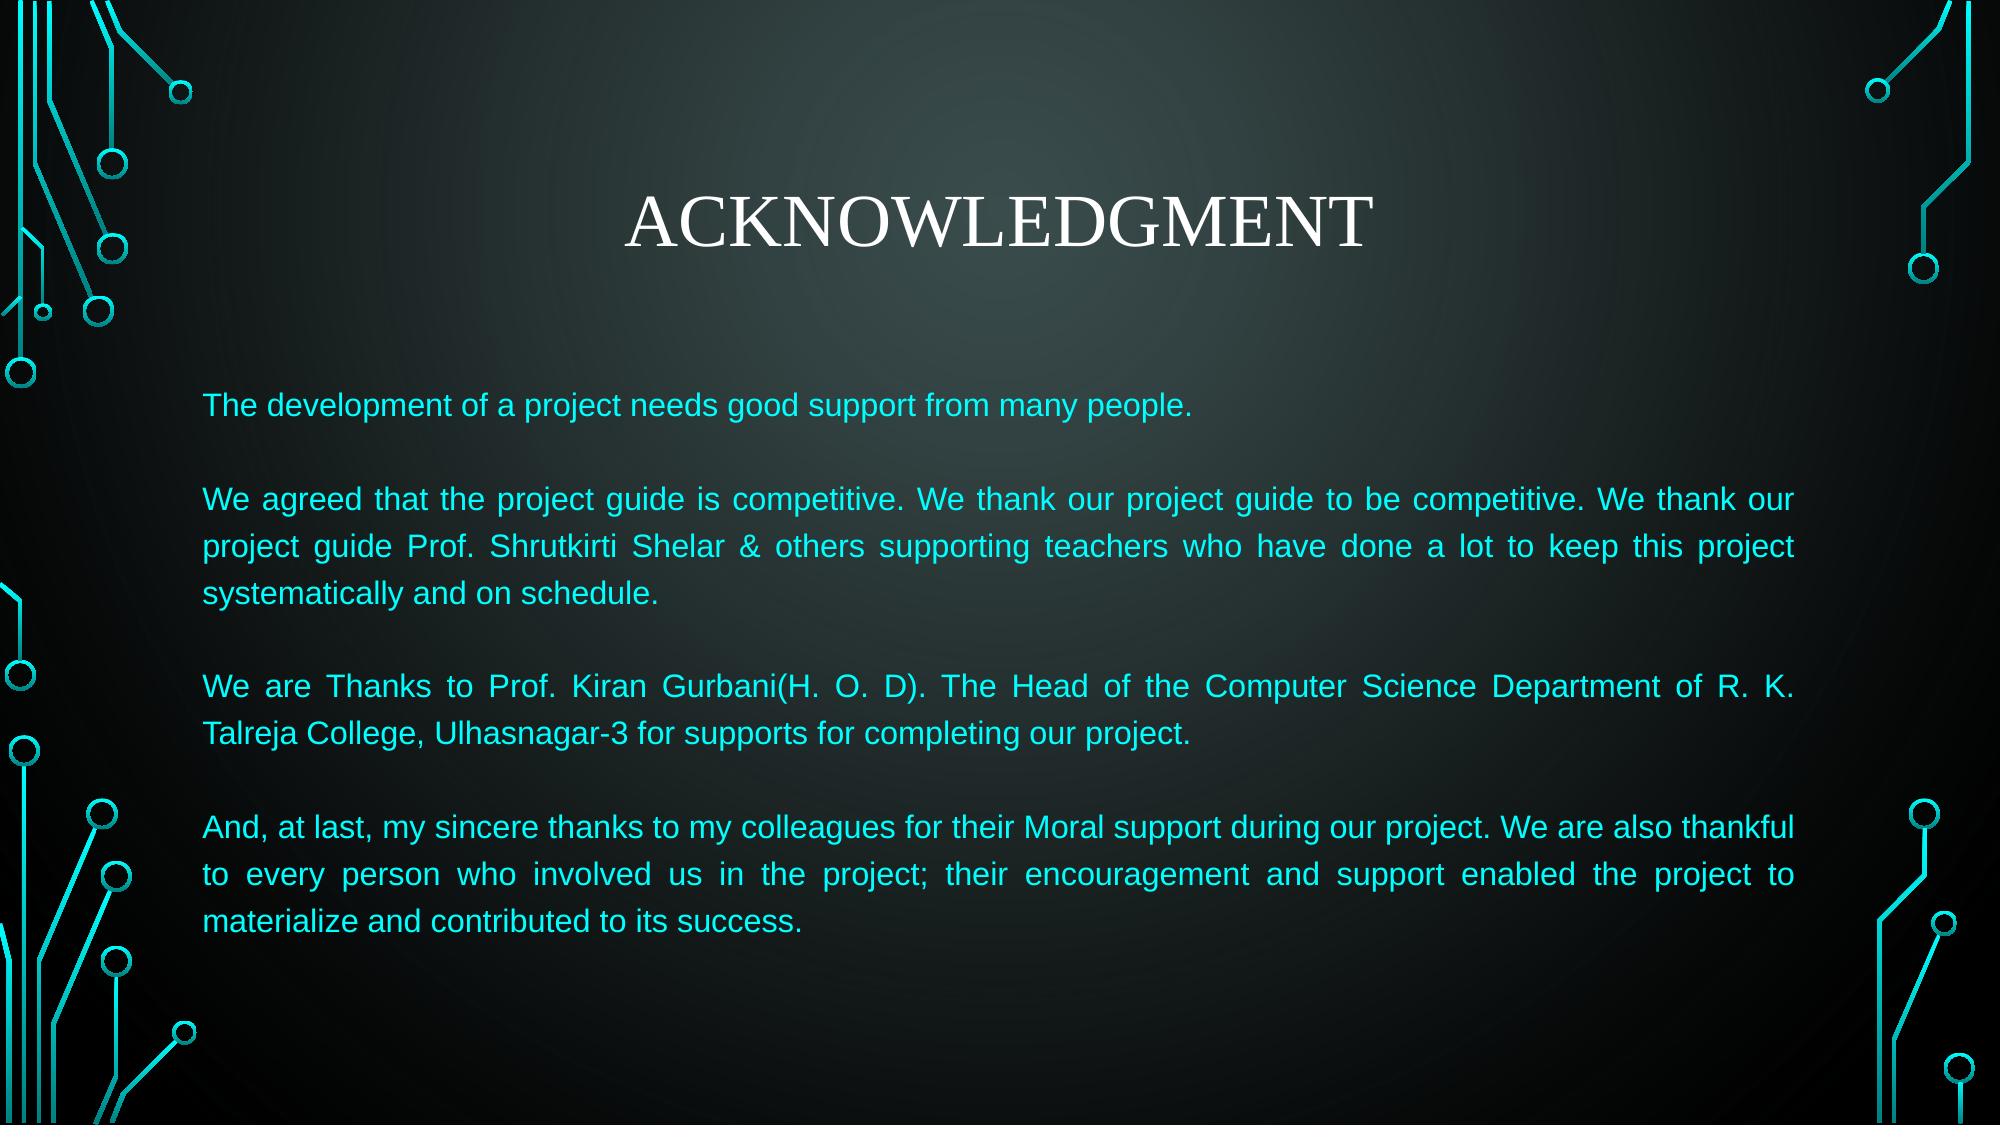

# Acknowledgment
The development of a project needs good support from many people.

We agreed that the project guide is competitive. We thank our project guide to be competitive. We thank our project guide Prof. Shrutkirti Shelar & others supporting teachers who have done a lot to keep this project systematically and on schedule.

We are Thanks to Prof. Kiran Gurbani(H. O. D). The Head of the Computer Science Department of R. K. Talreja College, Ulhasnagar-3 for supports for completing our project.

And, at last, my sincere thanks to my colleagues for their Moral support during our project. We are also thankful to every person who involved us in the project; their encouragement and support enabled the project to materialize and contributed to its success.